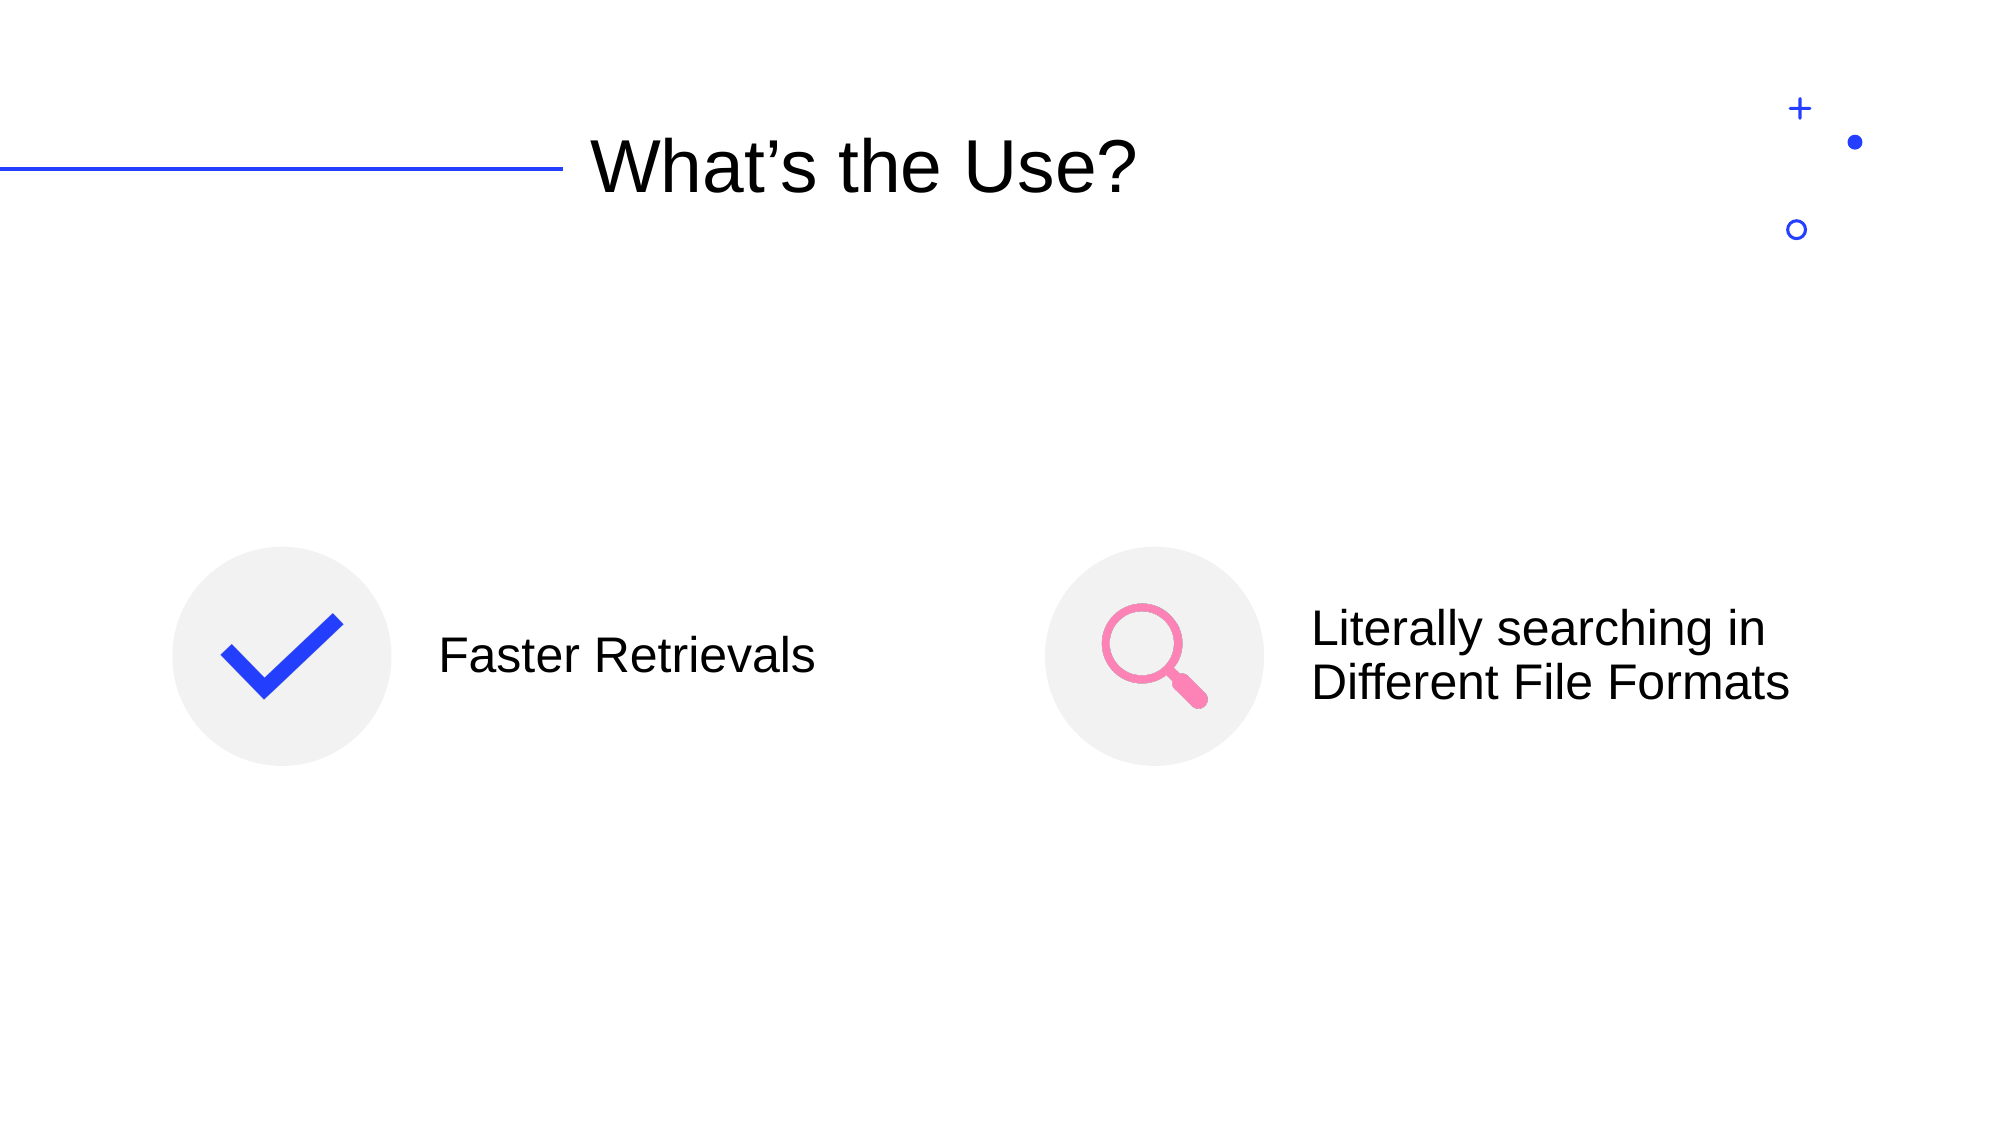

# What’s the Use?

Faster Retrievals
Literally searching in Different File Formats